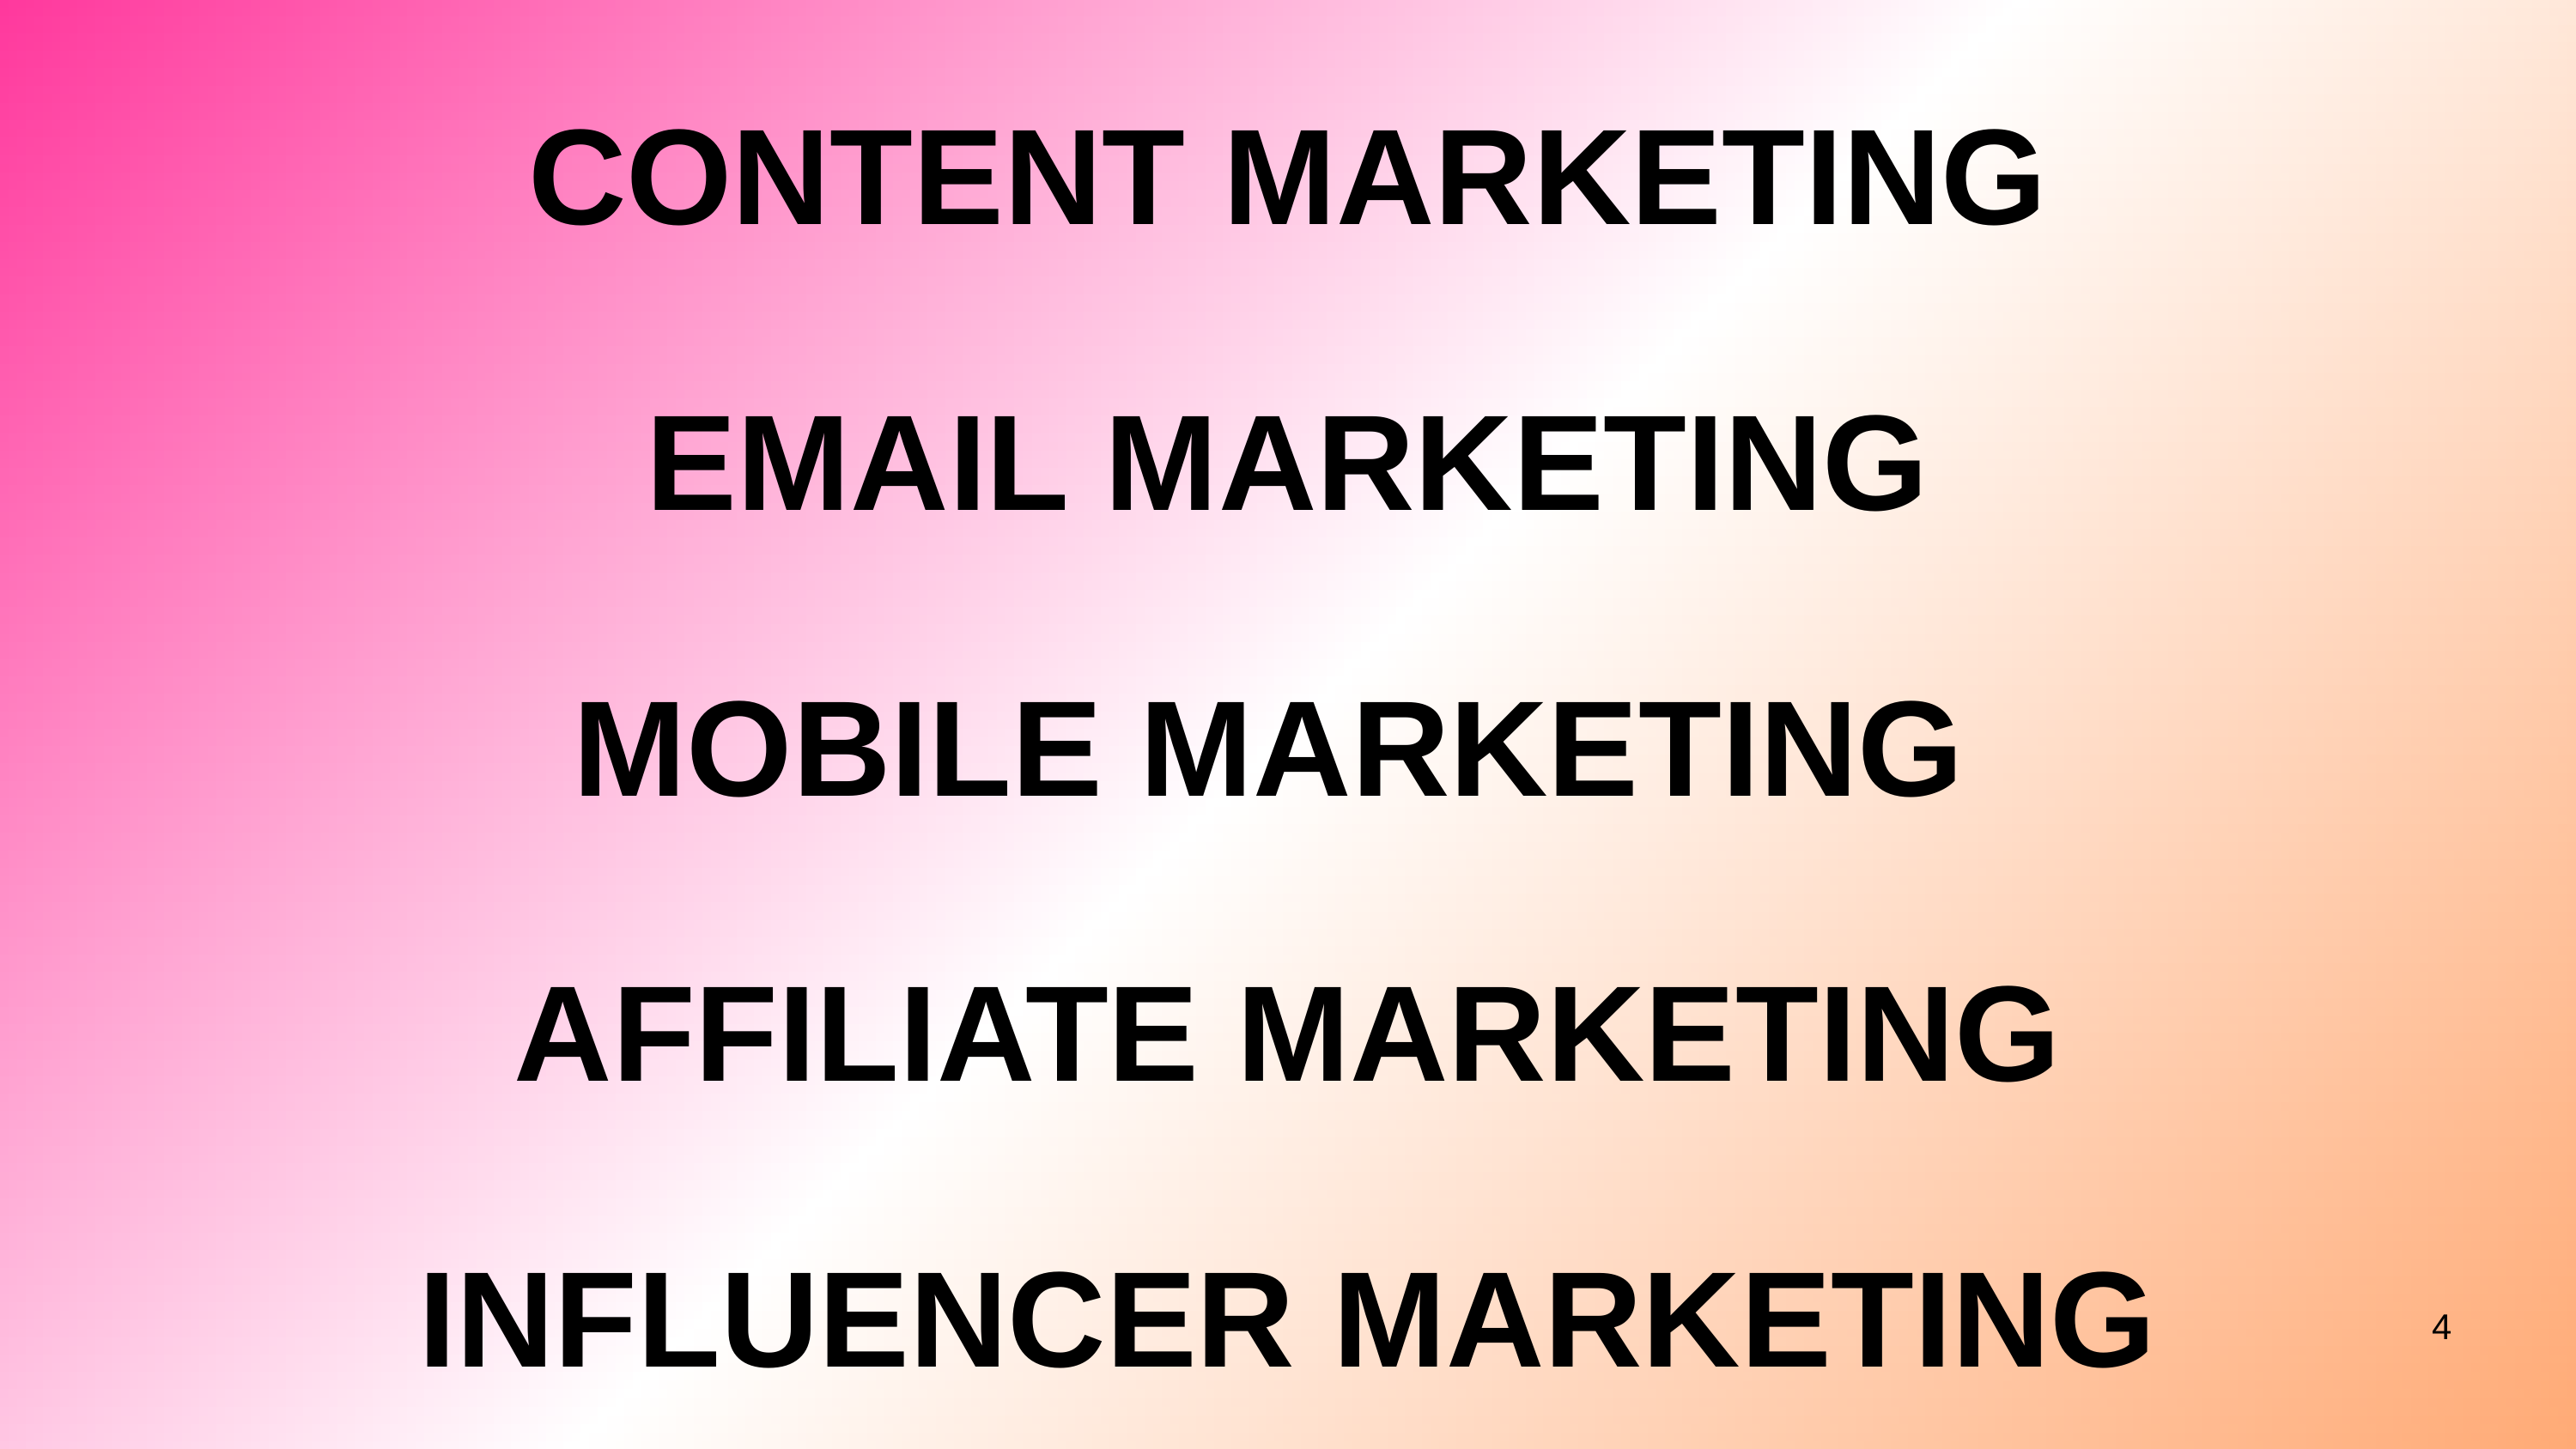

CONTENT MARKETING

EMAIL MARKETING

MOBILE MARKETING

AFFILIATE MARKETING

INFLUENCER MARKETING

BORCELLE
MARKETING PLAN
Presented by:
Jonathan Patterson

4